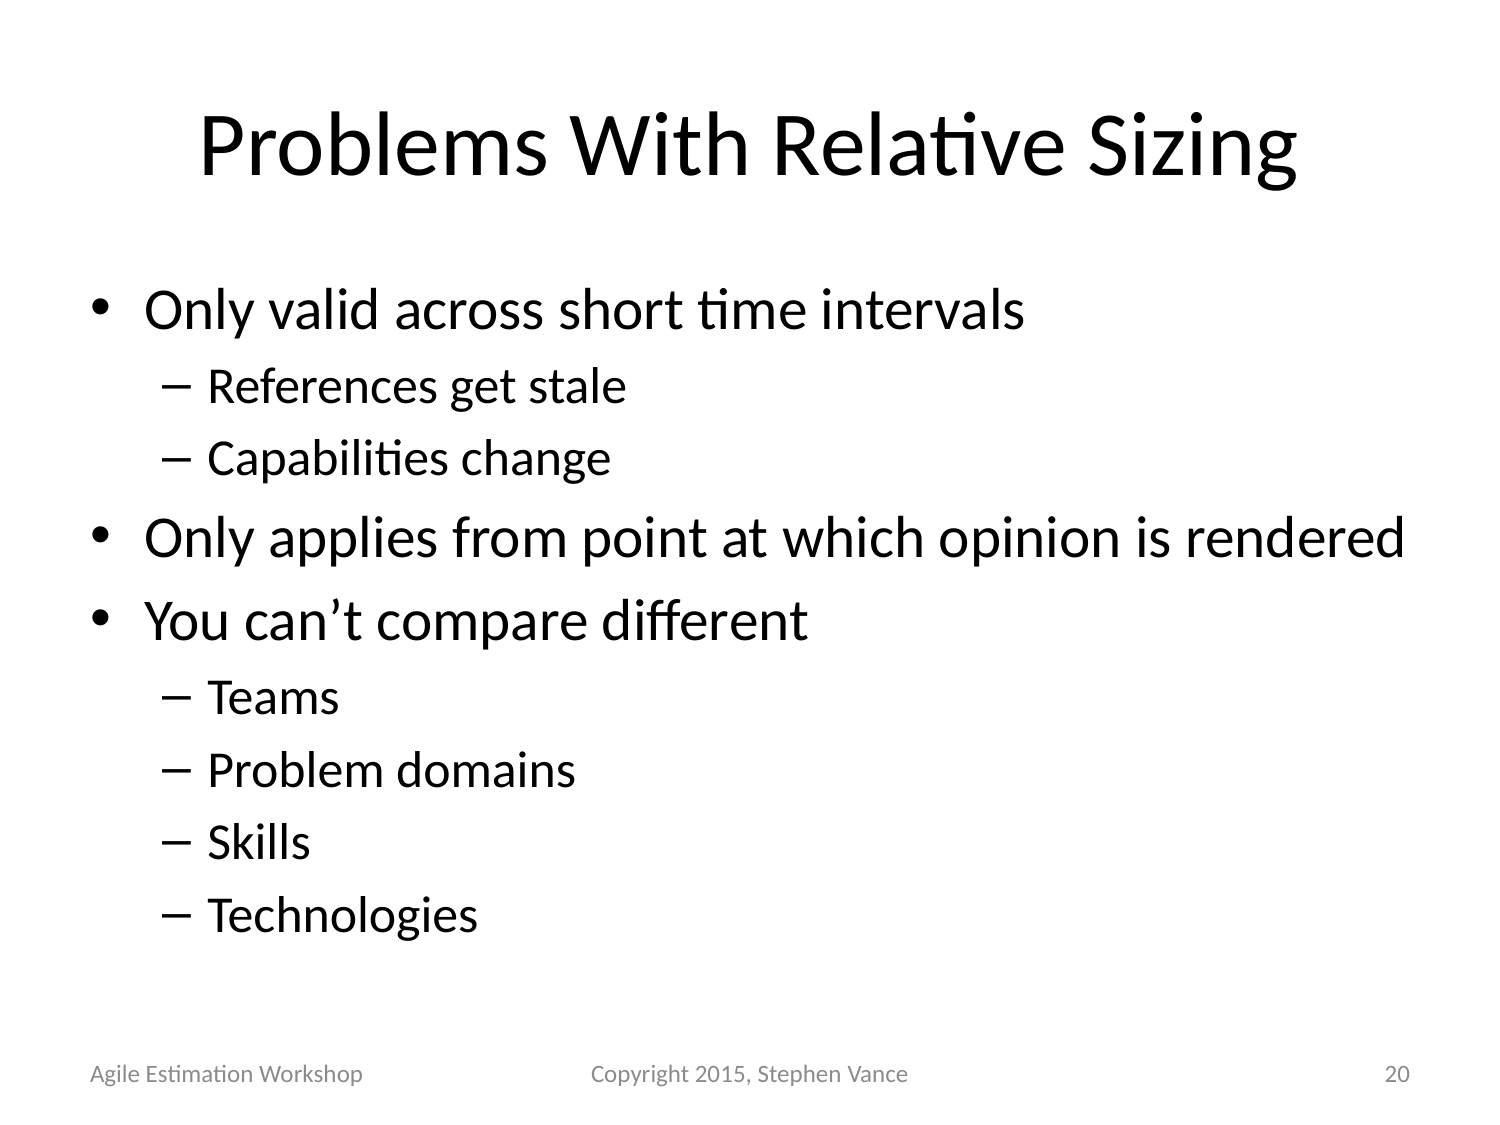

# Problems With Relative Sizing
Only valid across short time intervals
References get stale
Capabilities change
Only applies from point at which opinion is rendered
You can’t compare different
Teams
Problem domains
Skills
Technologies
Agile Estimation Workshop
Copyright 2015, Stephen Vance
20